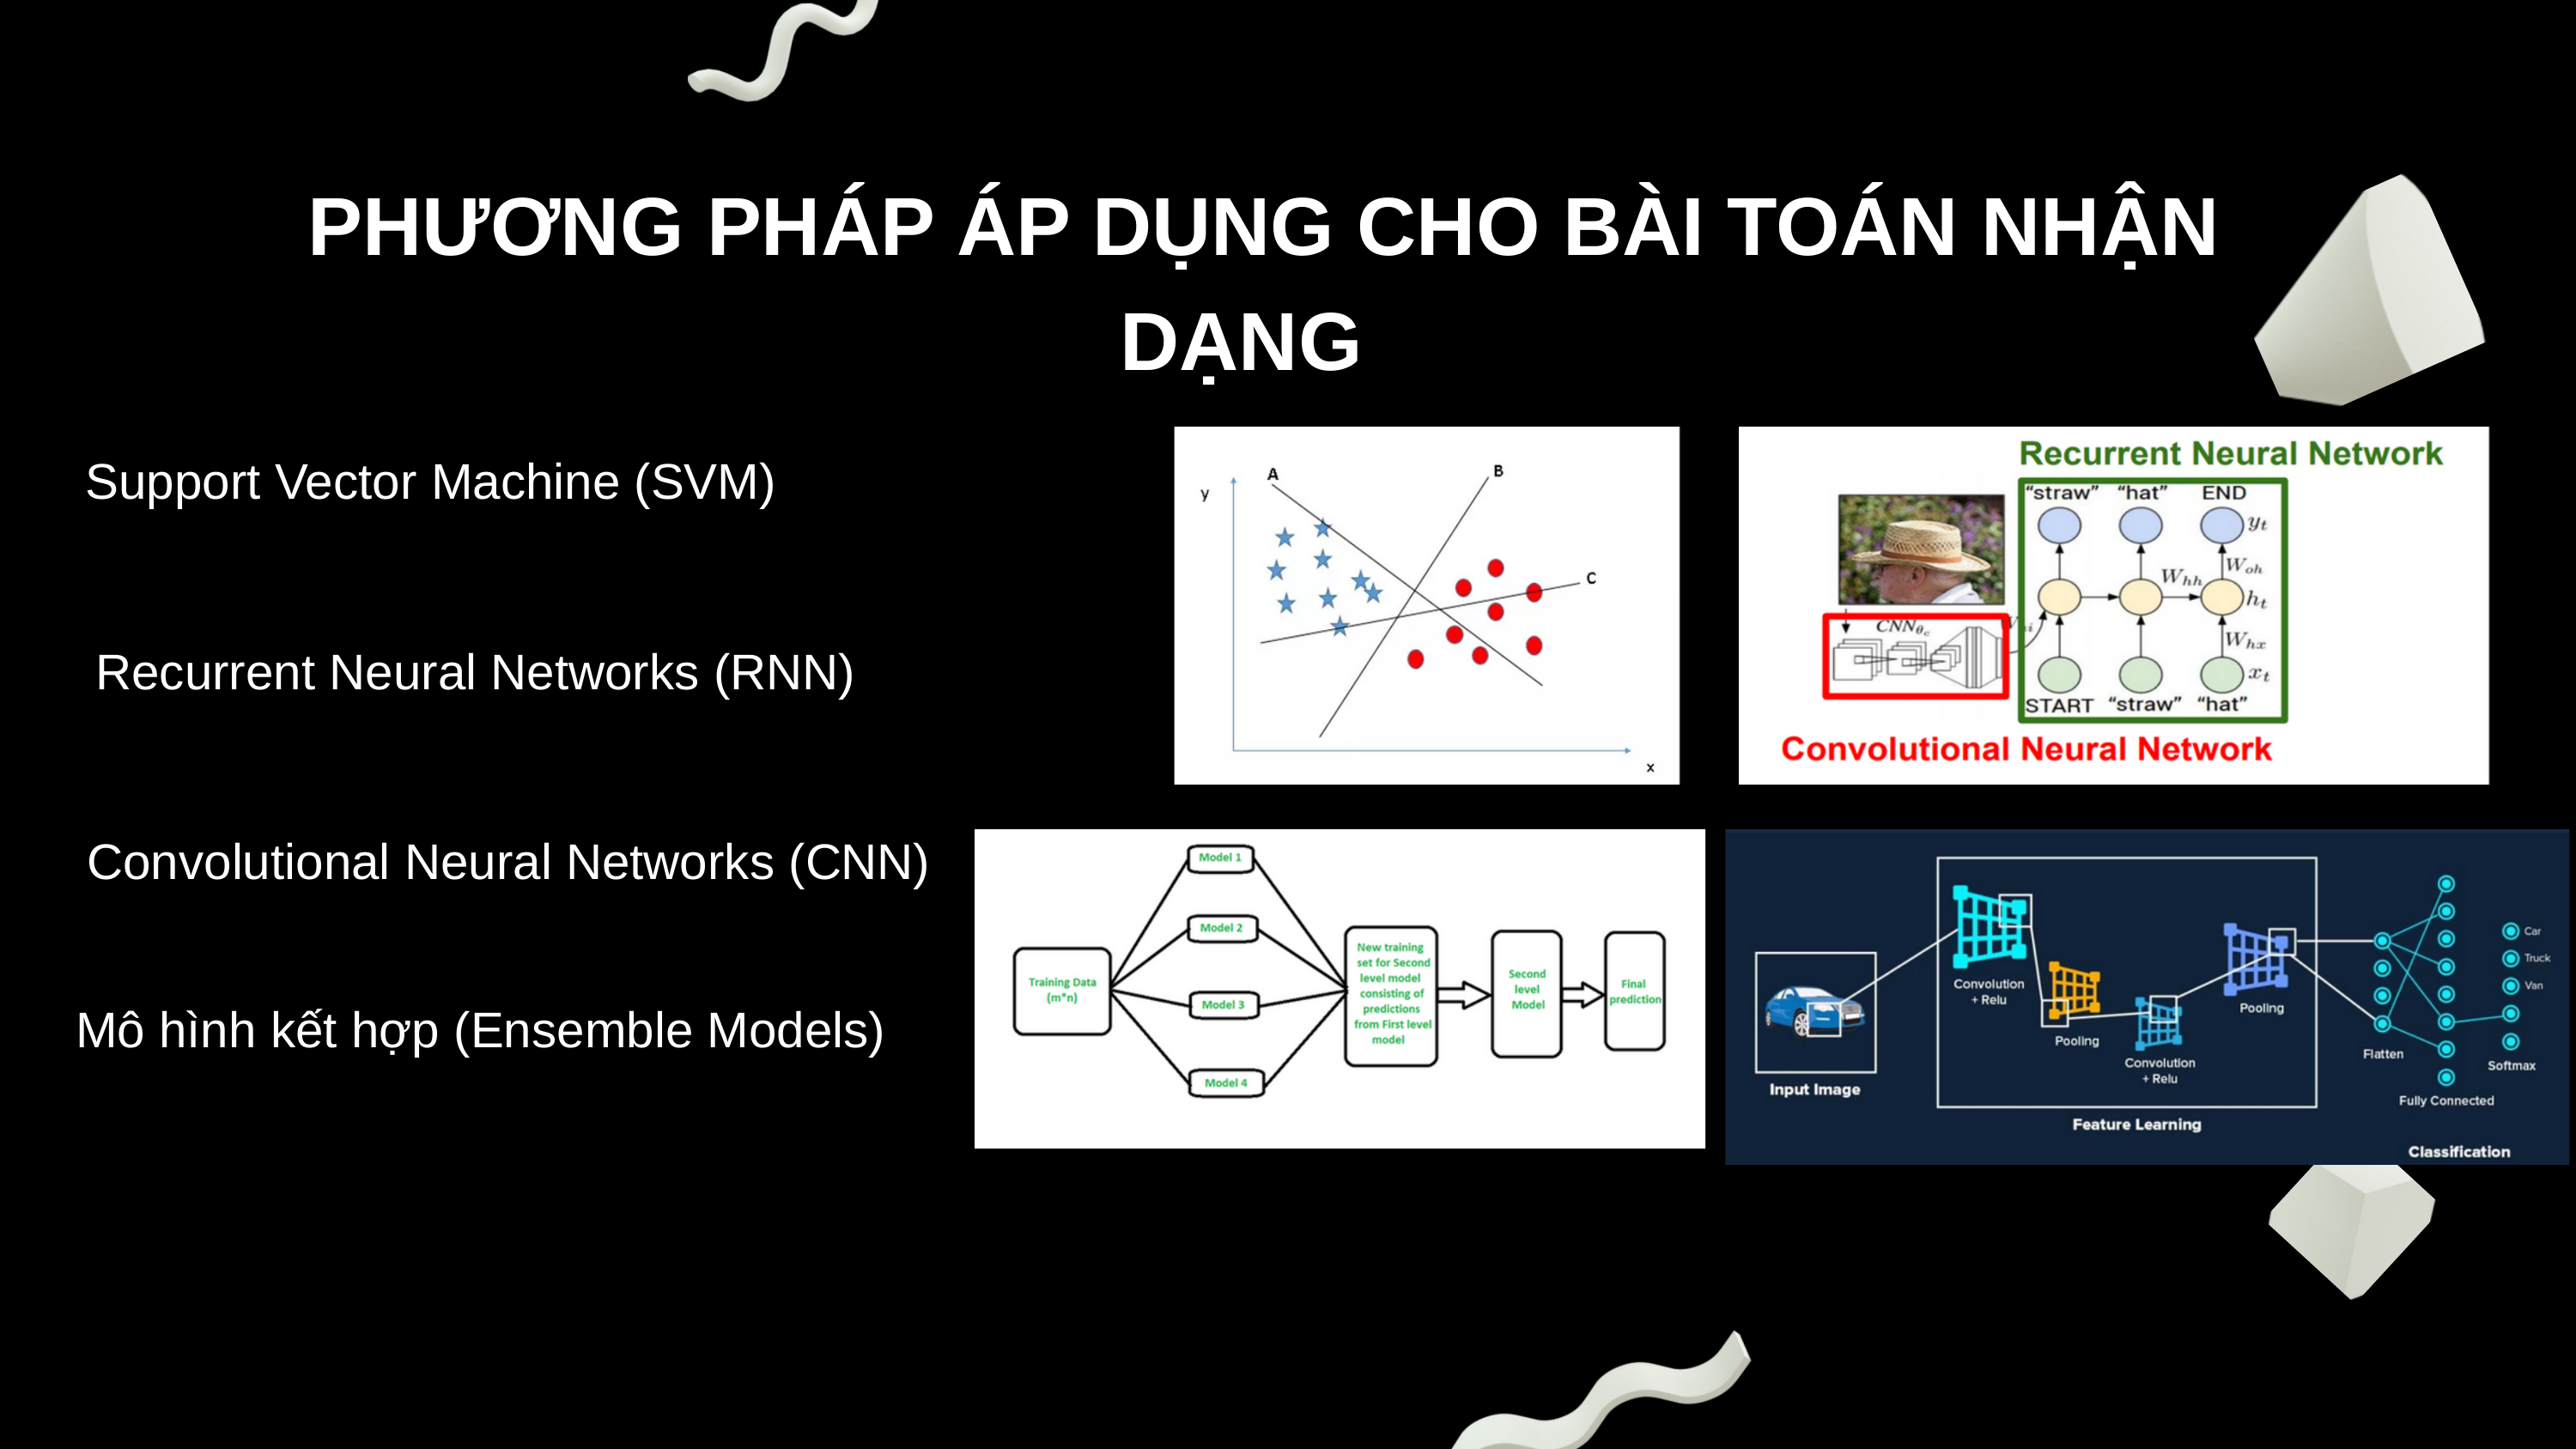

PHƯƠNG PHÁP ÁP DỤNG CHO BÀI TOÁN NHẬN DẠNG

Support Vector Machine (SVM)
Recurrent Neural Networks (RNN)
Convolutional Neural Networks (CNN)

Mô hình kết hợp (Ensemble Models)